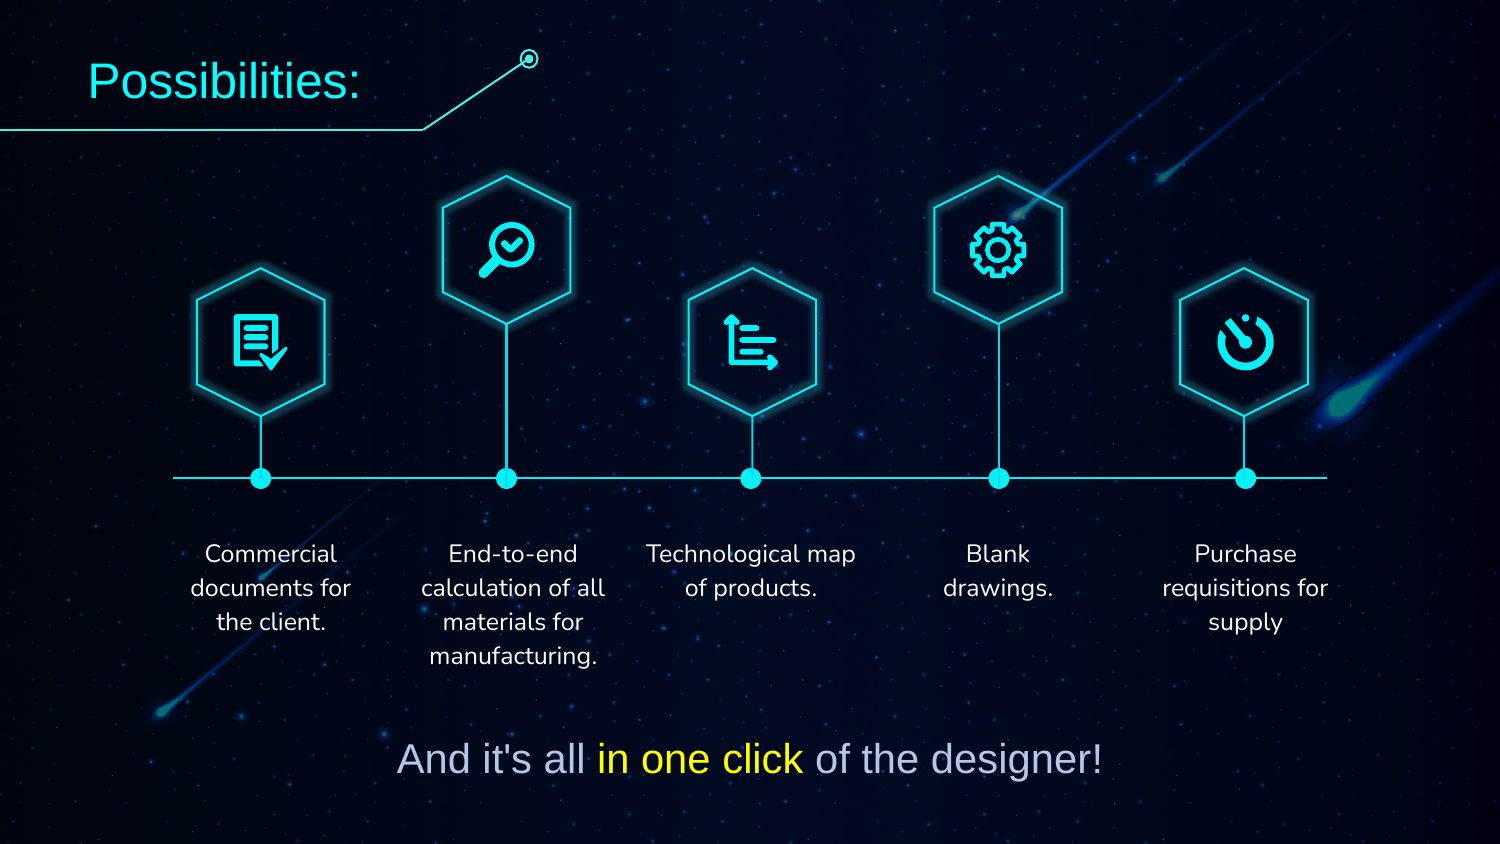

Possibilities:

Commercial documents for the client.
End-to-end calculation of all materials for manufacturing.
Technological map of products.
Blank drawings.
Purchase requisitions for supply

And it's all in one click of the designer!